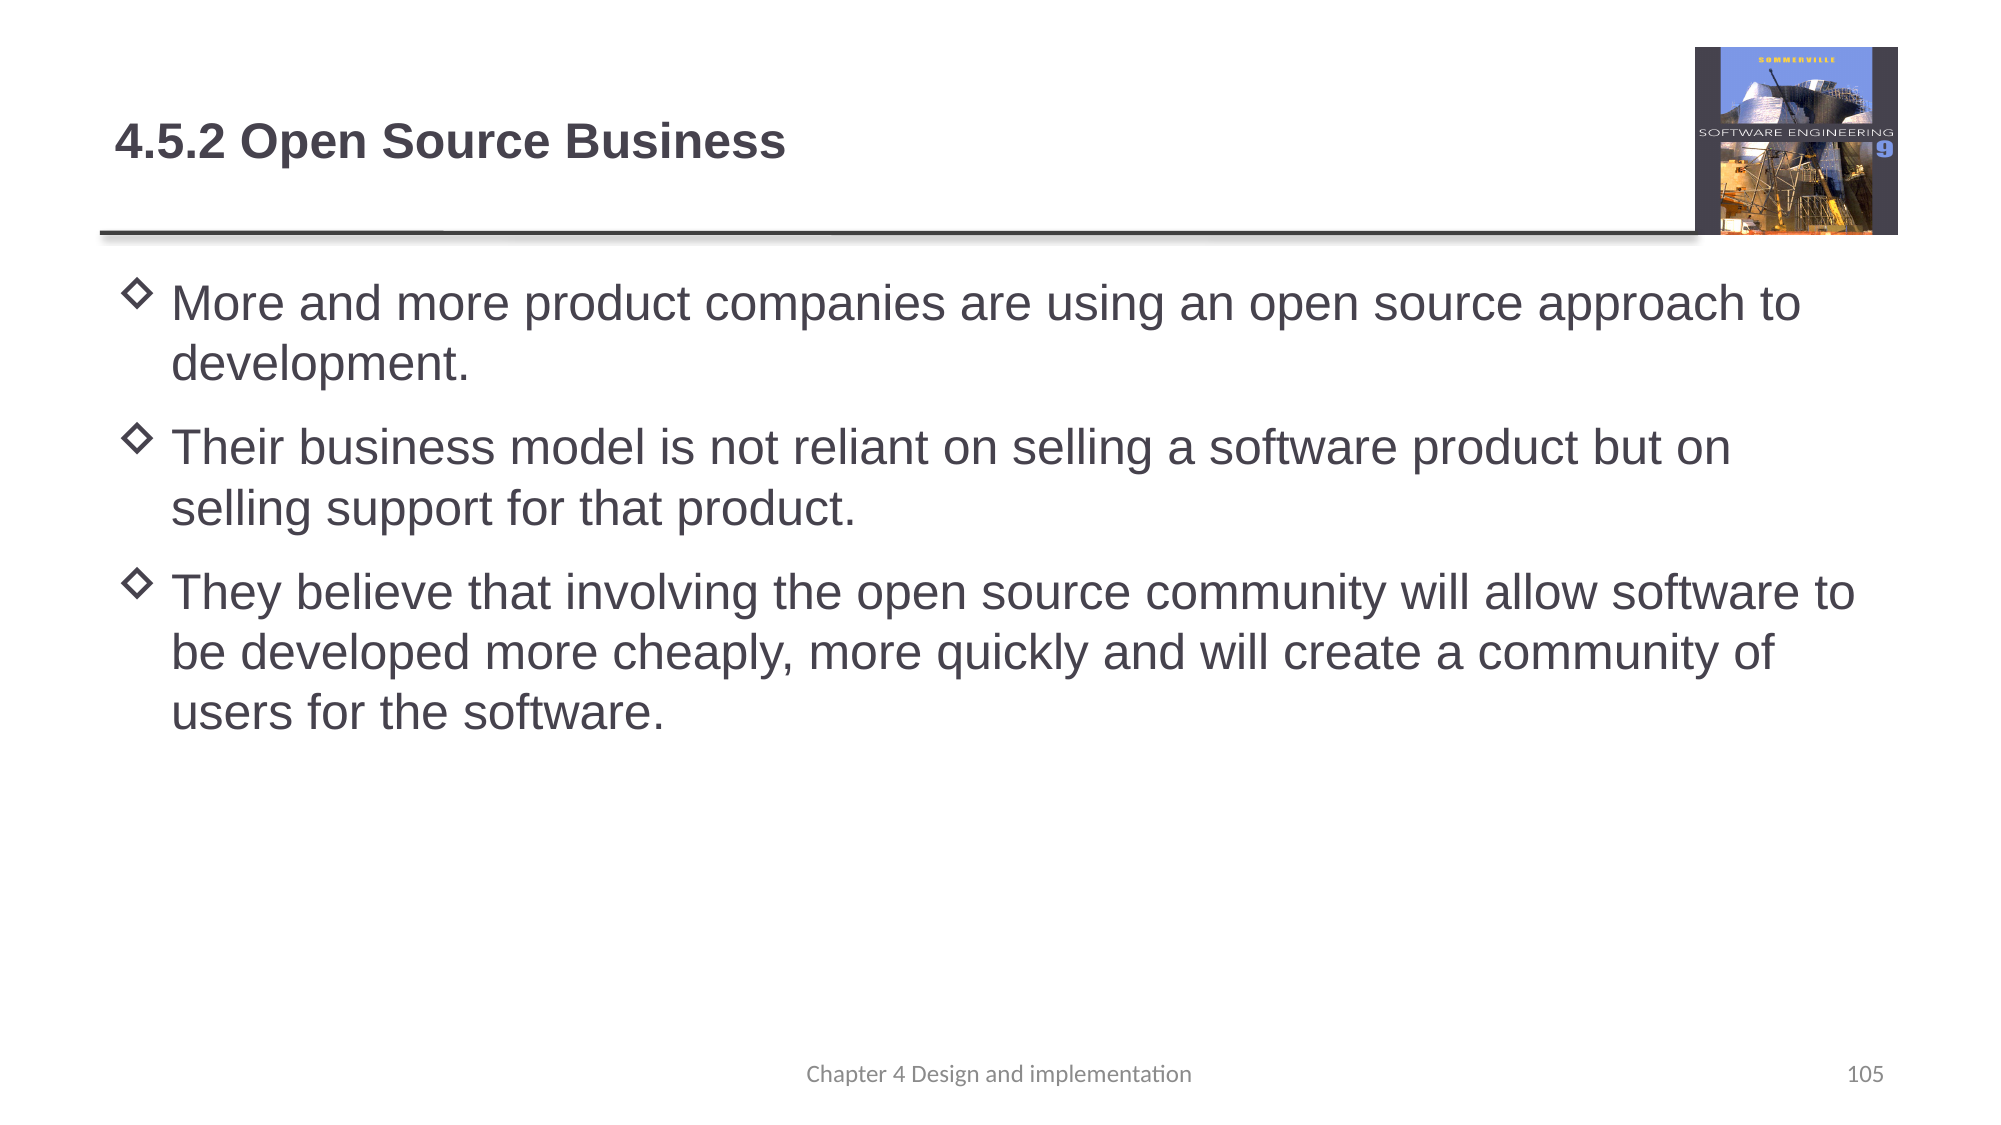

# 4.5.2 Open Source Business
More and more product companies are using an open source approach to development.
Their business model is not reliant on selling a software product but on selling support for that product.
They believe that involving the open source community will allow software to be developed more cheaply, more quickly and will create a community of users for the software.
Chapter 4 Design and implementation
105